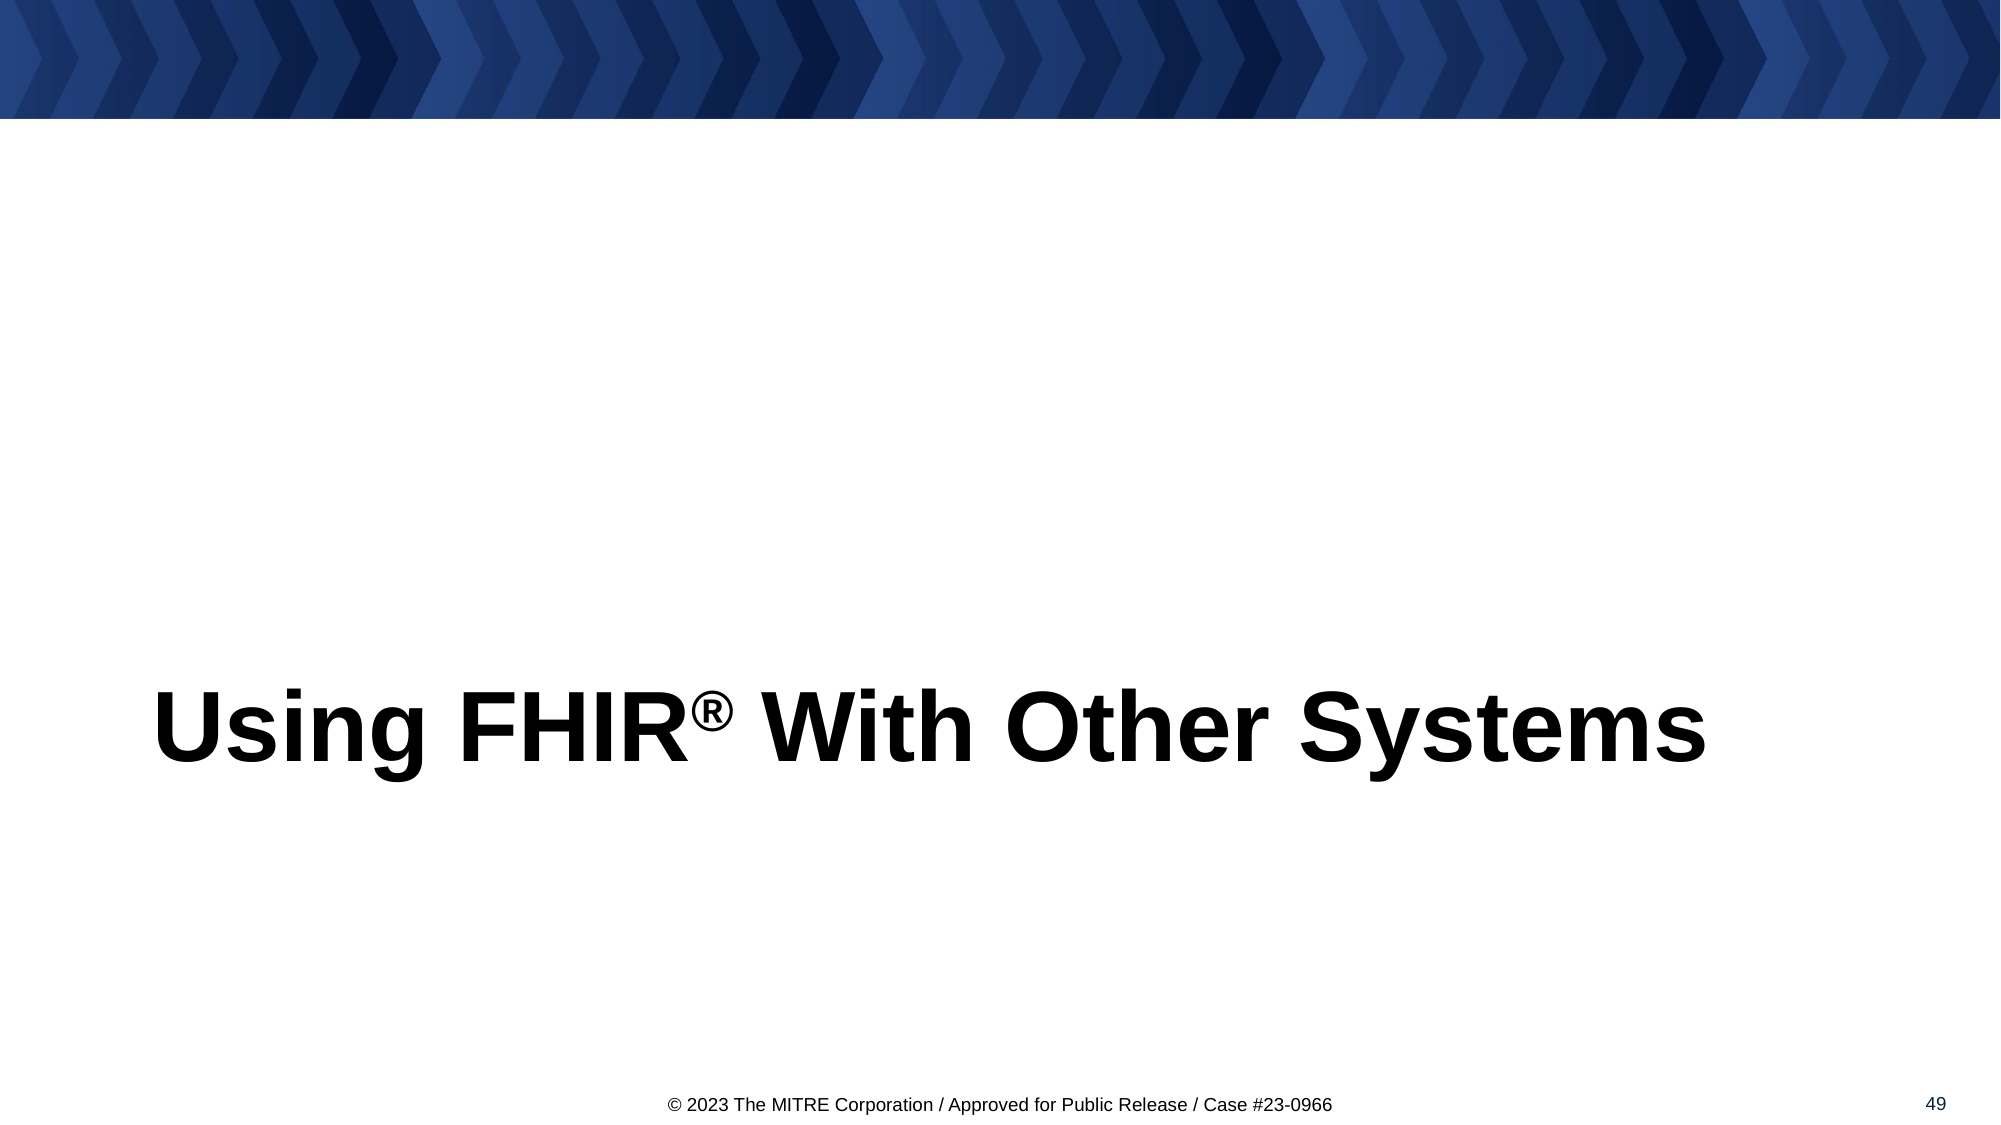

# Using FHIR® With Other Systems
49